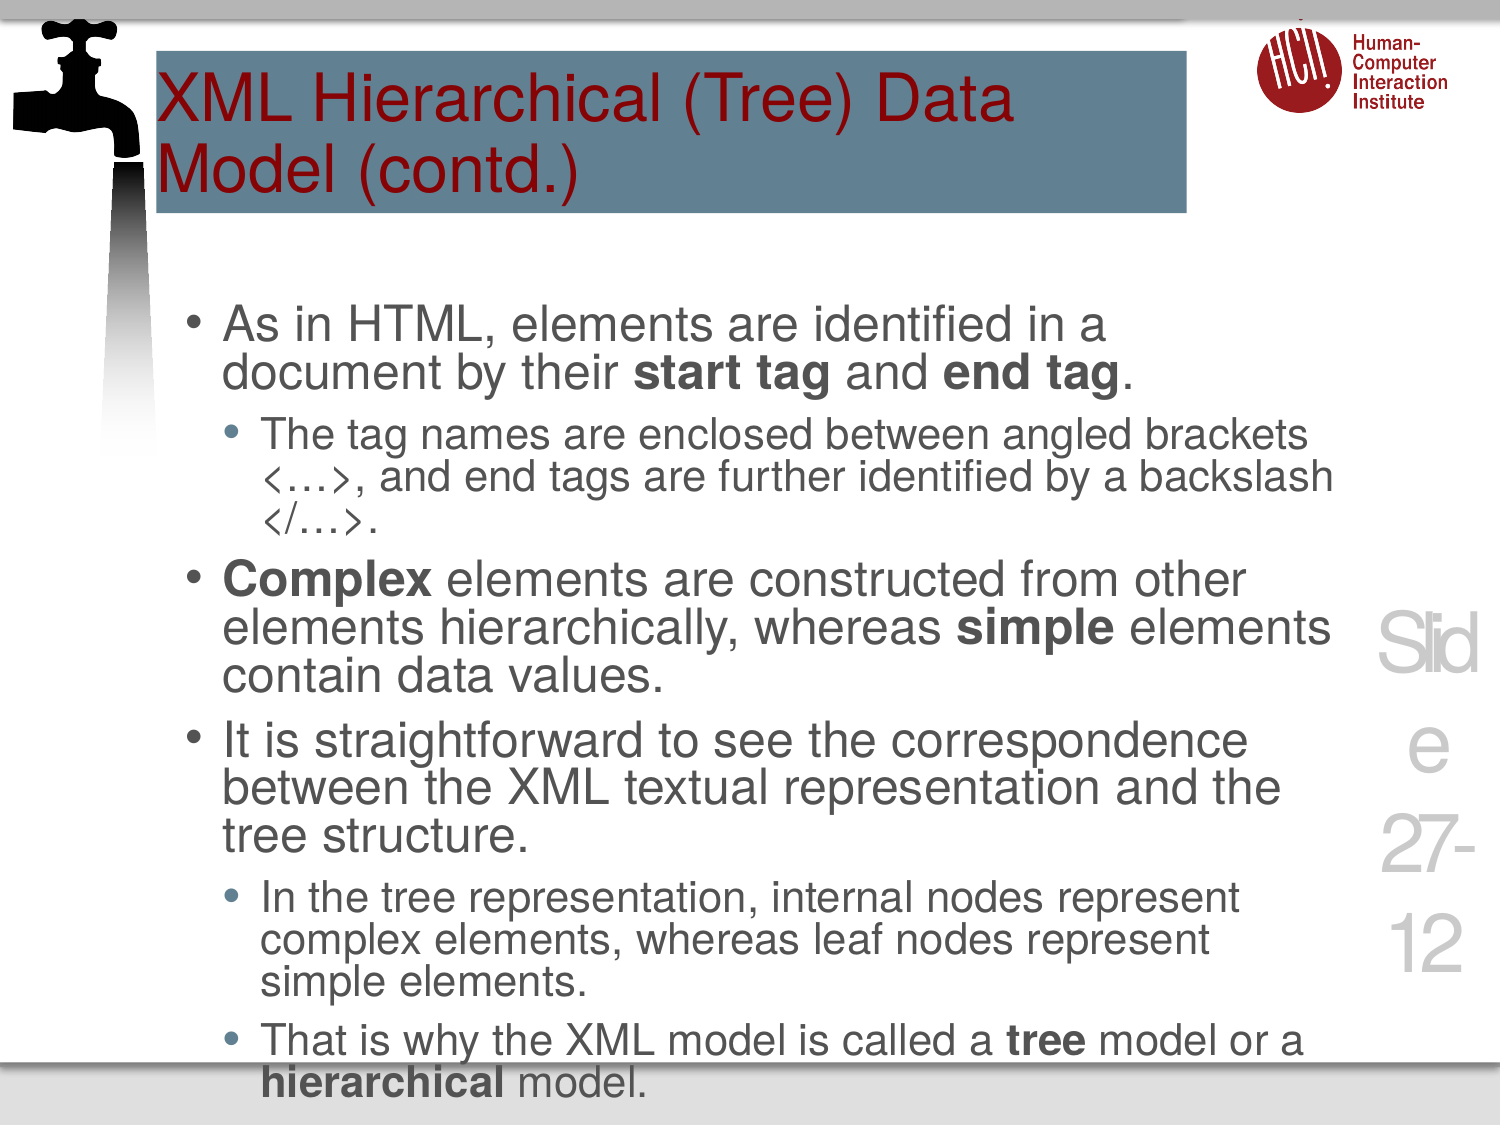

# XML Hierarchical (Tree) Data Model (contd.)
As in HTML, elements are identified in a document by their start tag and end tag.
The tag names are enclosed between angled brackets <…>, and end tags are further identified by a backslash </…>.
Complex elements are constructed from other elements hierarchically, whereas simple elements contain data values.
It is straightforward to see the correspondence between the XML textual representation and the tree structure.
In the tree representation, internal nodes represent complex elements, whereas leaf nodes represent simple elements.
That is why the XML model is called a tree model or a hierarchical model.
Slide 27- 12